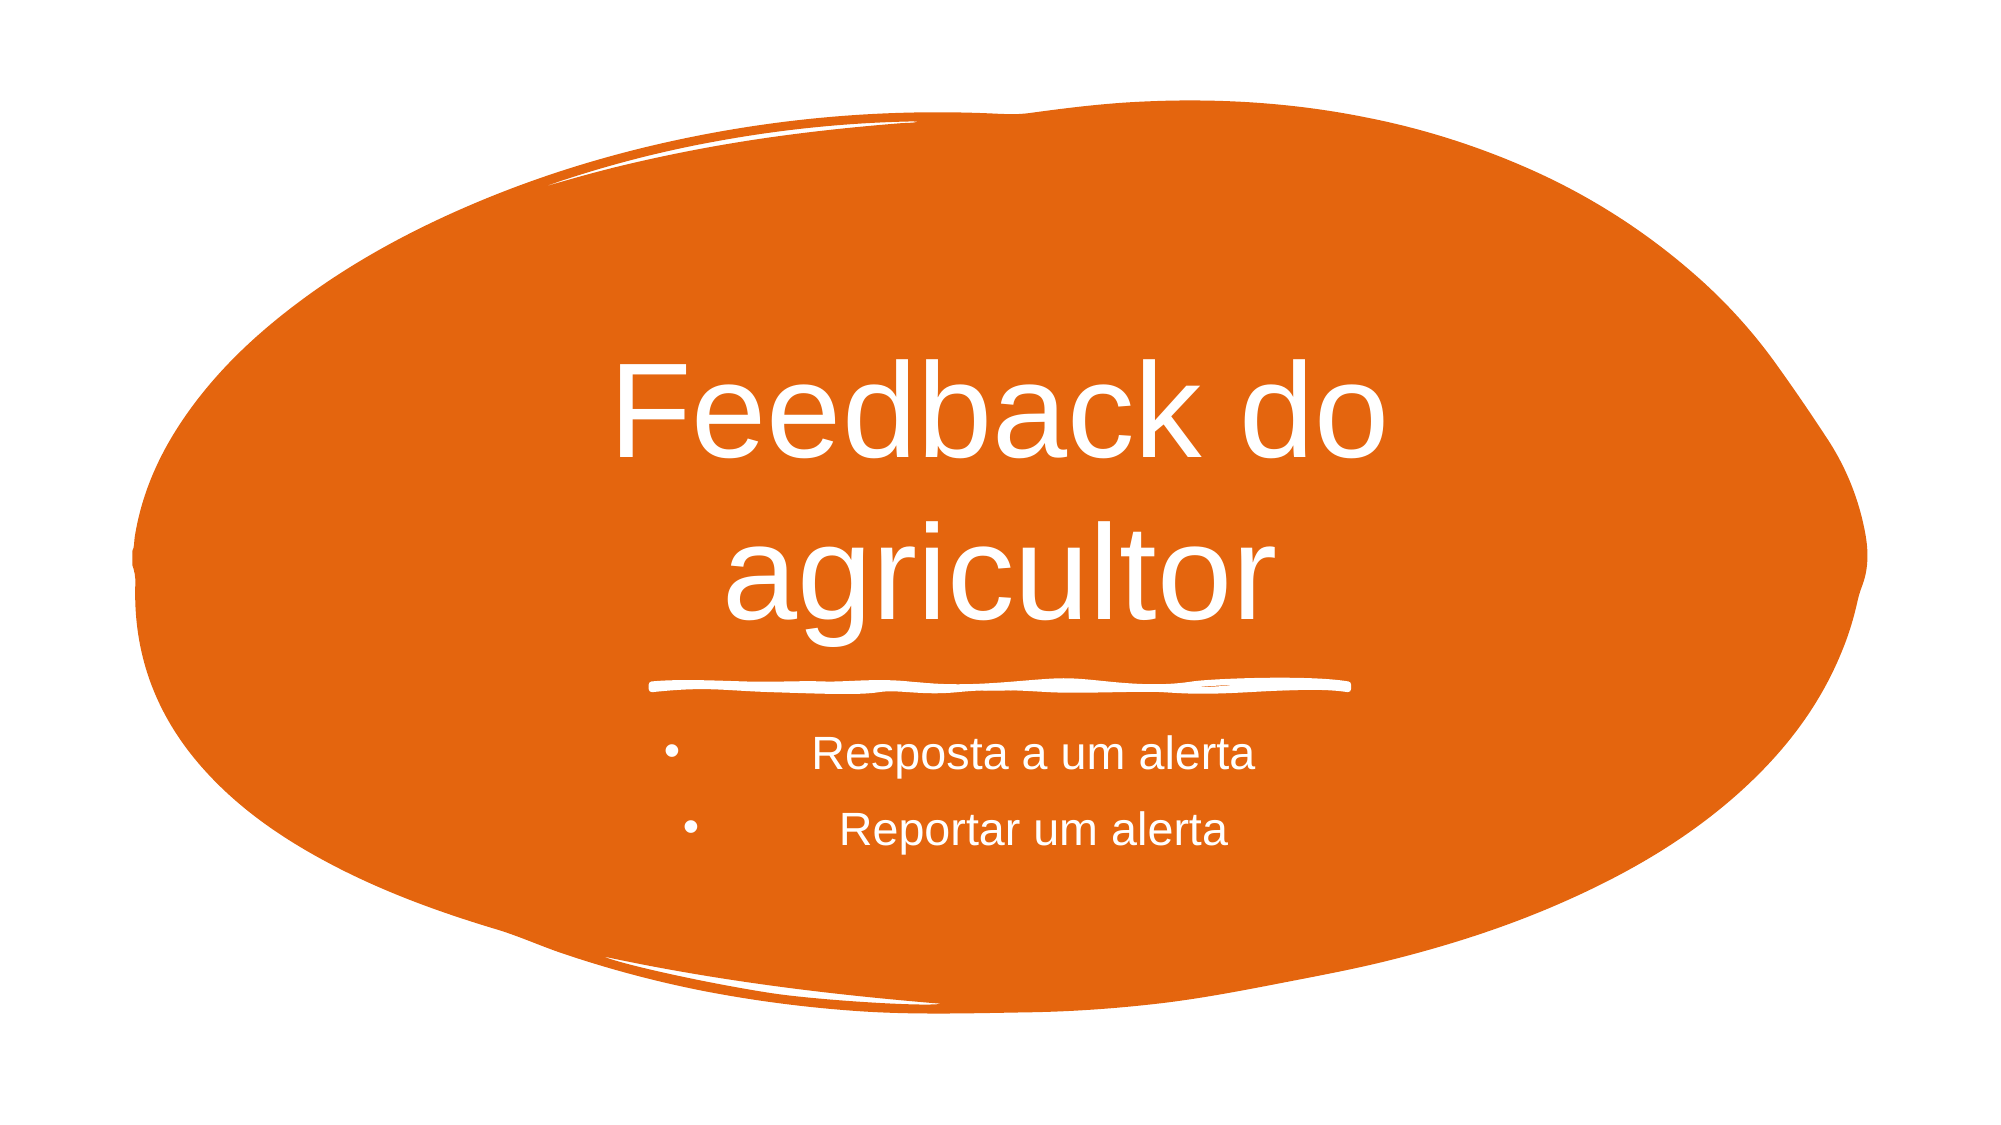

# Feedback do agricultor
Resposta a um alerta
Reportar um alerta